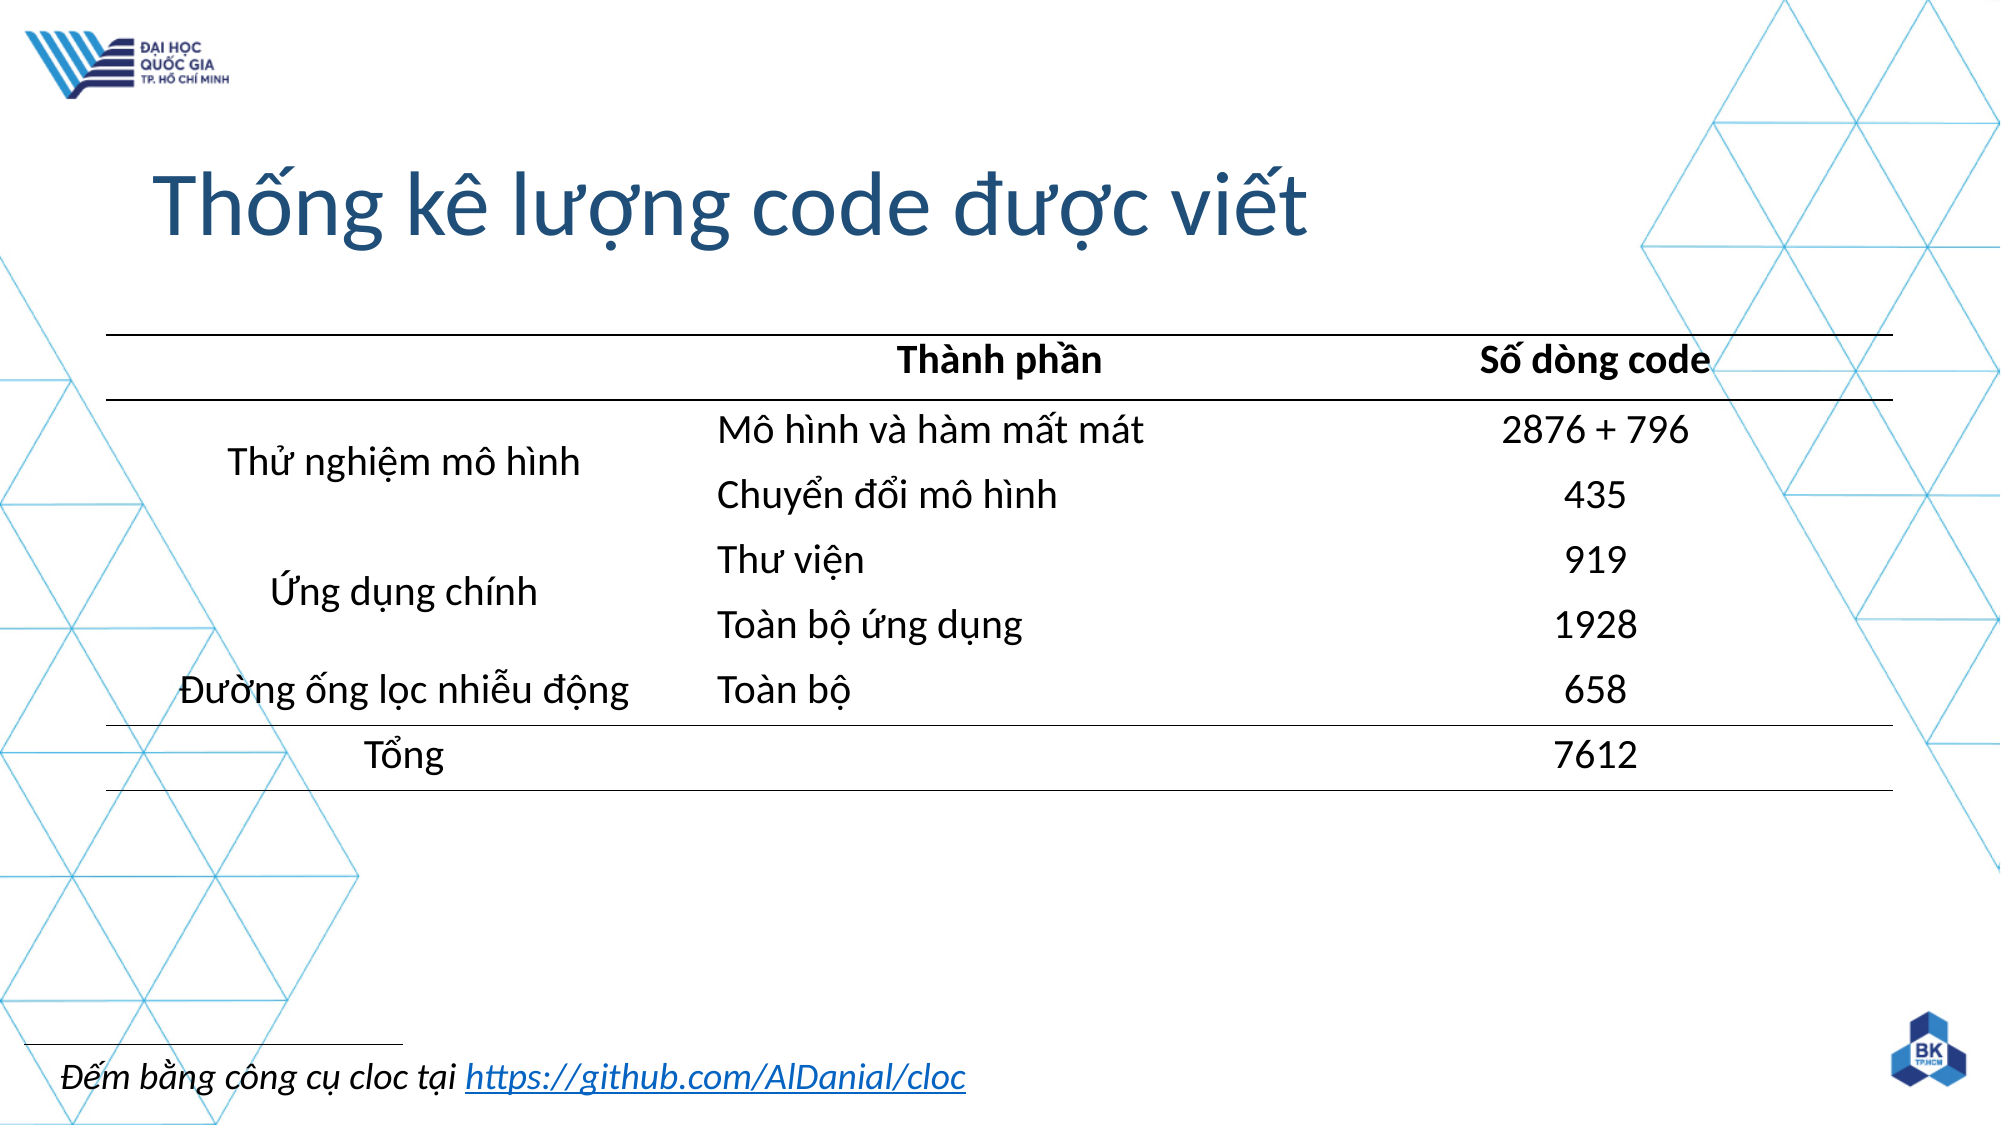

# Thống kê lượng code được viết
|  | Thành phần | Số dòng code |
| --- | --- | --- |
| Thử nghiệm mô hình | Mô hình và hàm mất mát | 2876 + 796 |
|  | Chuyển đổi mô hình | 435 |
| Ứng dụng chính | Thư viện | 919 |
|  | Toàn bộ ứng dụng | 1928 |
| Đường ống lọc nhiễu động | Toàn bộ | 658 |
| Tổng |  | 7612 |
Đếm bằng công cụ cloc tại https://github.com/AlDanial/cloc
45